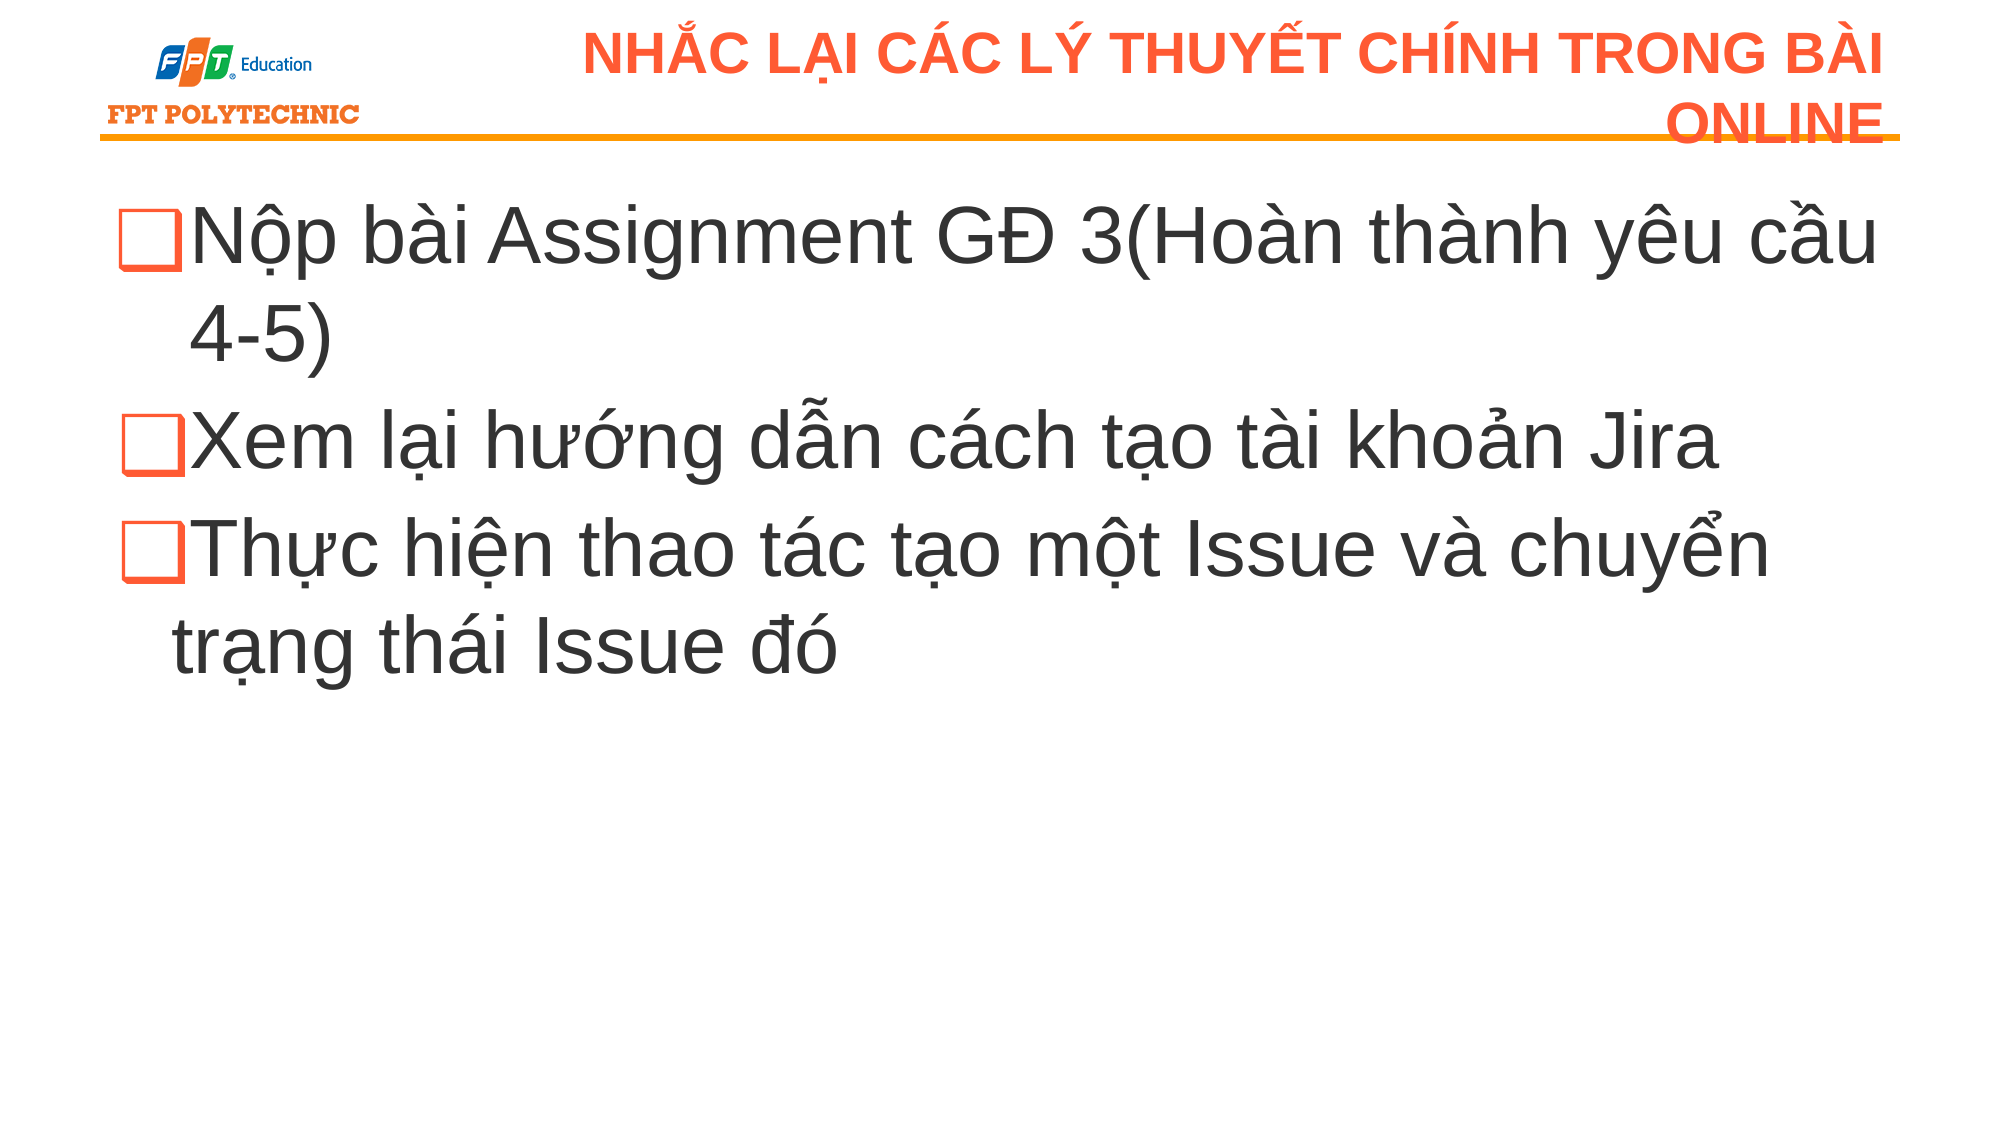

# Nhắc lại các lý thuyết chính trong bài online
Nộp bài Assignment GĐ 3(Hoàn thành yêu cầu 4-5)
Xem lại hướng dẫn cách tạo tài khoản Jira
Thực hiện thao tác tạo một Issue và chuyển trạng thái Issue đó